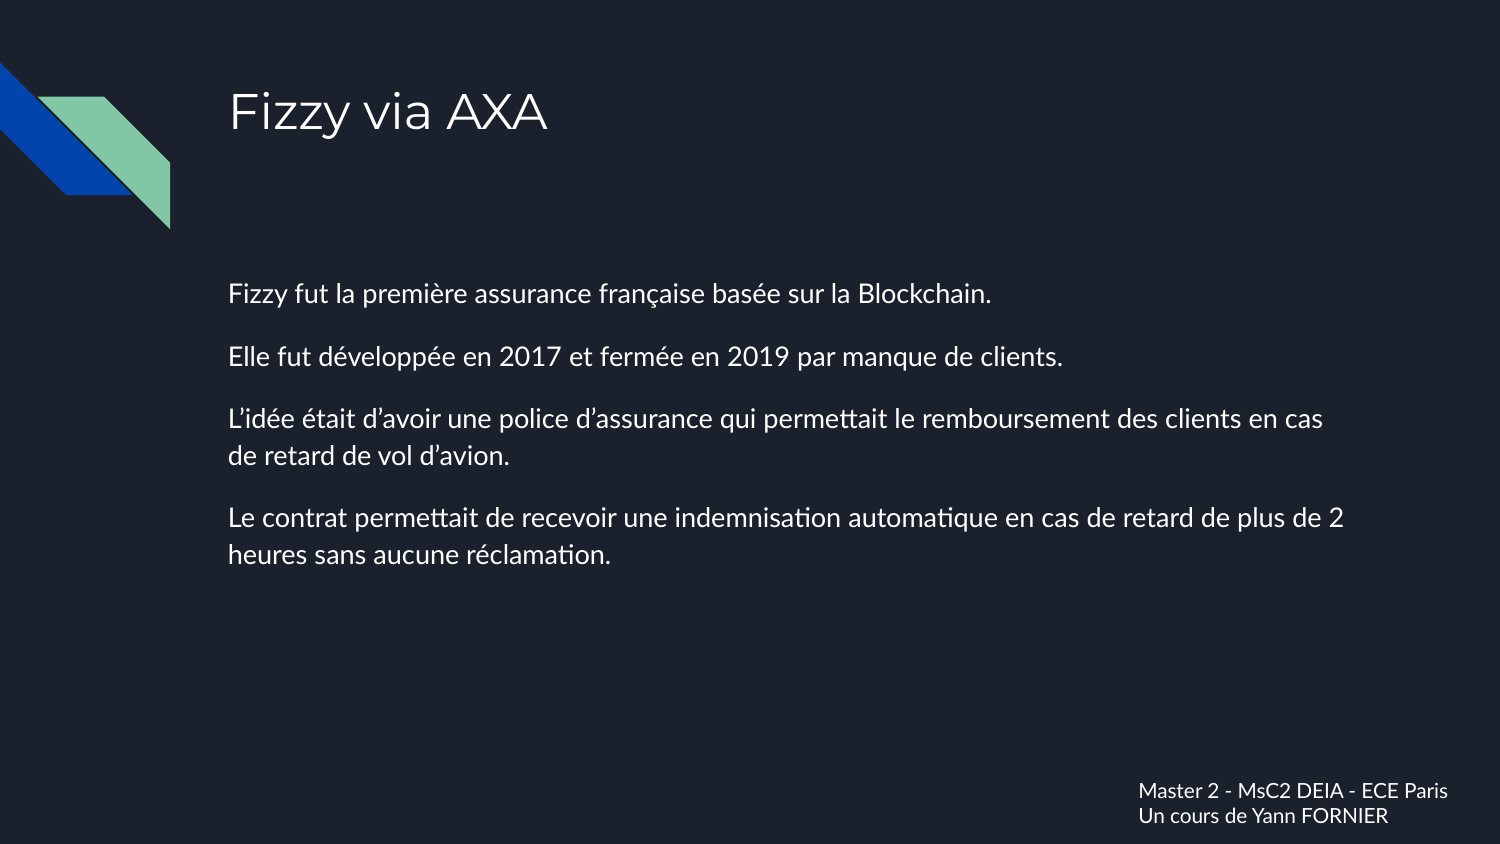

# Fizzy via AXA
Fizzy fut la première assurance française basée sur la Blockchain.
Elle fut développée en 2017 et fermée en 2019 par manque de clients.
L’idée était d’avoir une police d’assurance qui permettait le remboursement des clients en cas de retard de vol d’avion.
Le contrat permettait de recevoir une indemnisation automatique en cas de retard de plus de 2 heures sans aucune réclamation.
Master 2 - MsC2 DEIA - ECE Paris
Un cours de Yann FORNIER